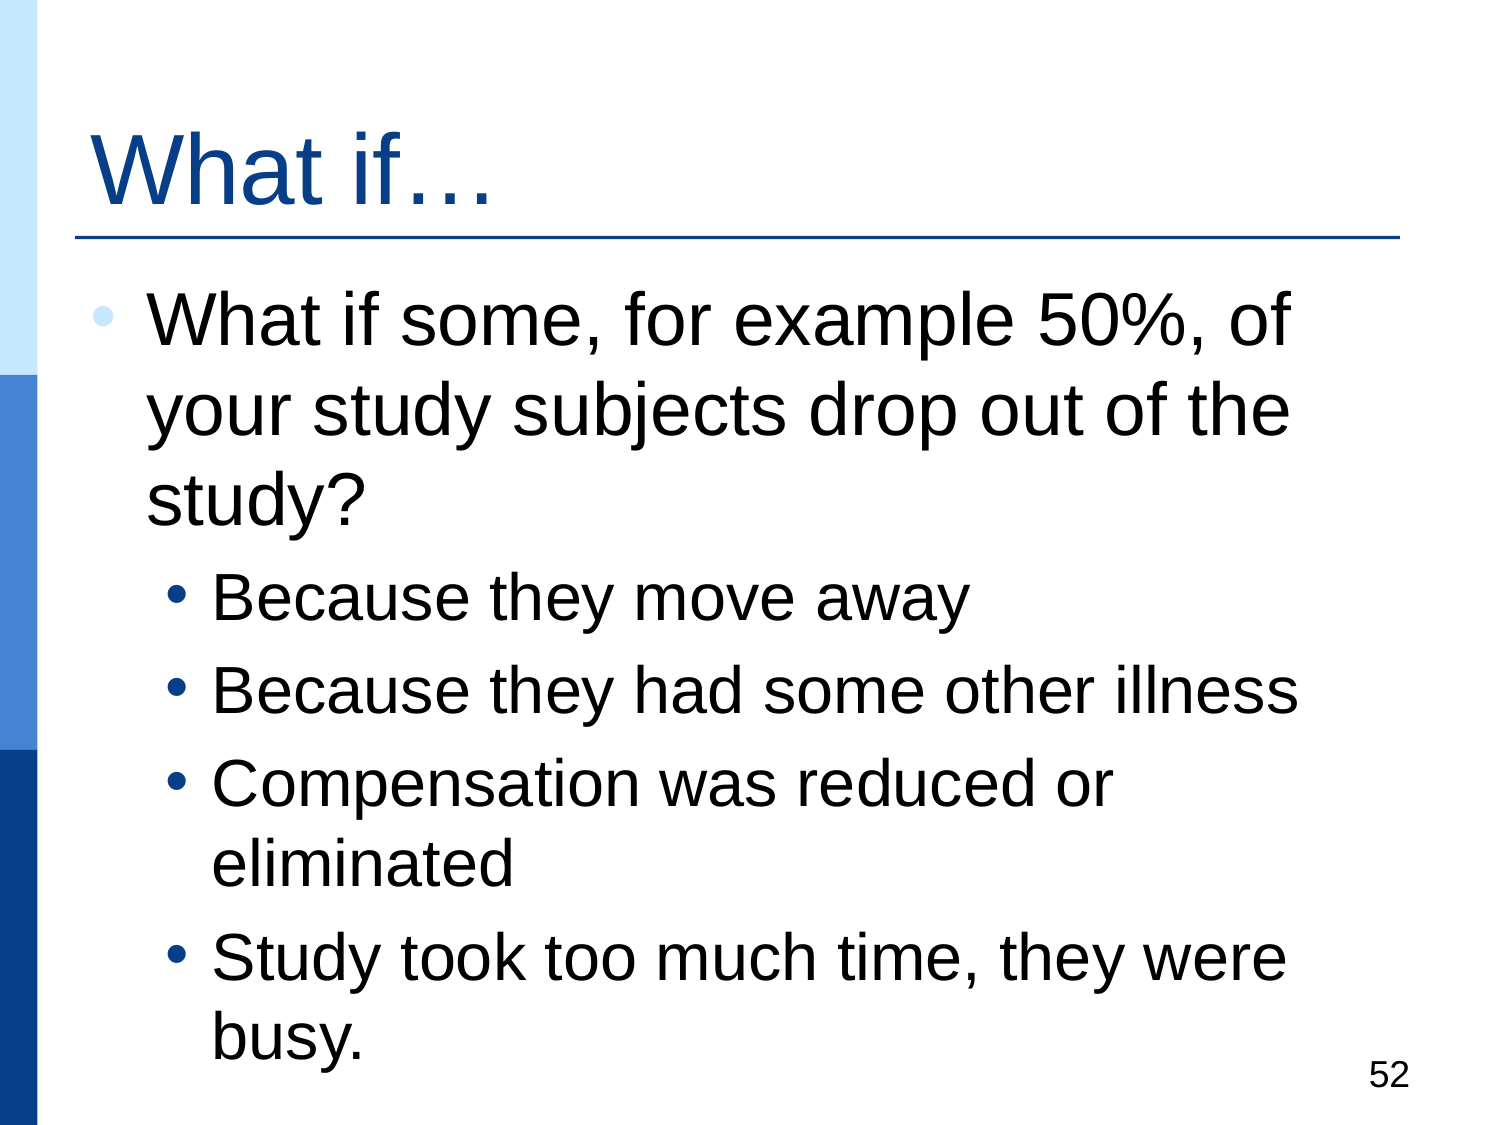

# What if…
What if some, for example 50%, of your study subjects drop out of the study?
Because they move away
Because they had some other illness
Compensation was reduced or eliminated
Study took too much time, they were busy.
52